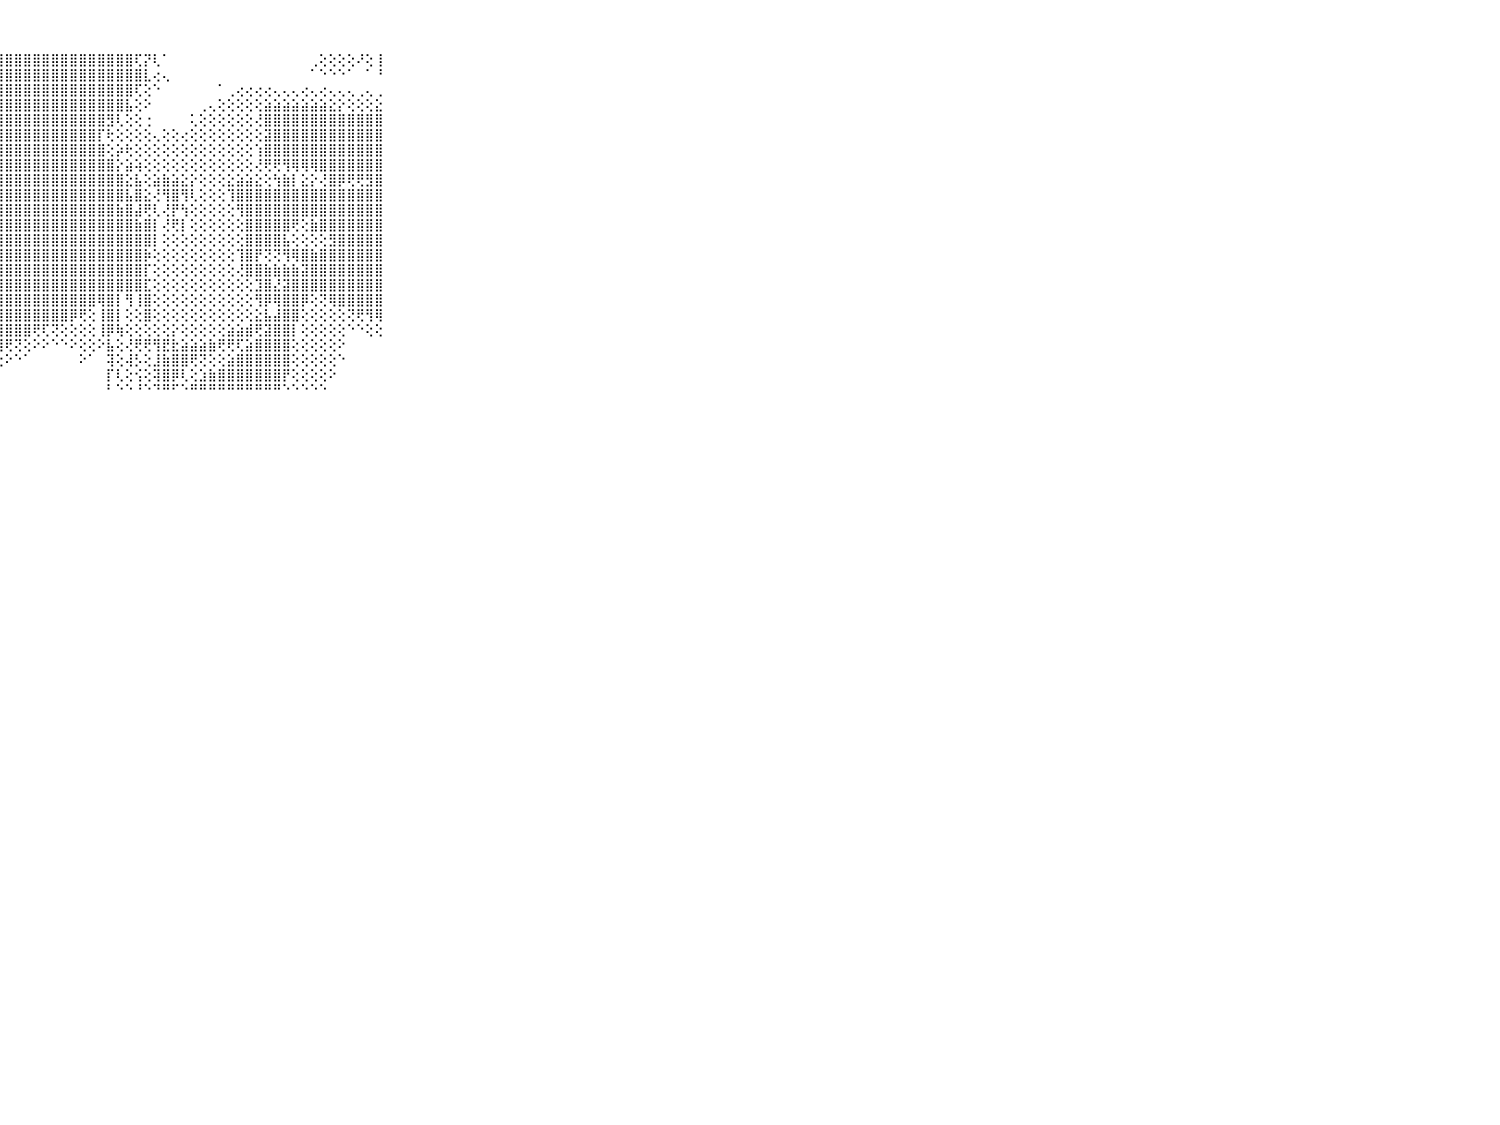

⠀⠀⠀⠀⠀⠀⠀⠀⠀⠀⠀⣿⣿⣿⣿⣿⣿⣿⣿⣿⣿⣿⣿⣿⣿⣿⣿⣿⣿⣿⣿⣿⣿⣿⣿⣿⣿⣿⣿⣿⣿⣿⢏⡝⢇⠁⠀⠀⠀⠀⠀⠀⠀⠀⠀⠀⠀⠀⠀⠀⠀⢀⢕⢕⢕⢕⠜⢕⢸⠀⠀⠀⠀⠀⠀⠀⠀⠀⠀⠀⠀
⠀⠀⠀⠀⠀⠀⠀⠀⠀⠀⠀⣿⣿⣿⣿⣿⣿⣿⣿⣿⣿⣿⣿⣿⣿⣿⣿⣿⣿⣿⣿⣿⣿⣿⣿⣿⣿⣿⣿⣿⣿⣿⣿⣇⢔⢄⠀⠀⠀⠀⠀⠀⠀⠀⠀⠀⠀⠀⠀⠀⠀⠁⠑⠑⠑⠁⠀⠁⠘⠀⠀⠀⠀⠀⠀⠀⠀⠀⠀⠀⠀
⠀⠀⠀⠀⠀⠀⠀⠀⠀⠀⠀⣿⣿⣿⣿⣿⣿⣿⣿⣿⣿⣿⣿⣿⣿⣿⣿⣿⣿⣿⣿⣿⣿⣿⣿⣿⣿⣿⣿⣿⣿⣿⢏⢕⠑⠀⠀⠀⠀⠀⠀⠁⢀⢔⢔⢔⢔⢄⢄⢄⢔⢄⢔⢄⢄⢄⢀⢄⢀⠀⠀⠀⠀⠀⠀⠀⠀⠀⠀⠀⠀
⠀⠀⠀⠀⠀⠀⠀⠀⠀⠀⠀⣿⣿⣿⣿⣿⣿⣿⣿⣿⣿⣿⣿⣿⣿⣿⣿⣿⣿⣿⣿⣿⣿⣿⣿⣿⣿⣿⣿⣿⣿⣧⢕⠕⠀⠀⠀⠀⠀⢀⢄⢕⢕⢕⢕⢕⣵⣵⣵⣵⣵⣵⣵⣕⡕⢕⢕⢕⣕⠀⠀⠀⠀⠀⠀⠀⠀⠀⠀⠀⠀
⠀⠀⠀⠀⠀⠀⠀⠀⠀⠀⠀⣿⣿⣿⣿⣿⣿⣿⣿⣿⣿⣿⣿⣿⣿⣿⣿⣿⣿⣿⣿⣿⣿⣿⣿⣿⣿⣿⣿⣻⢇⢕⢕⢐⠀⠀⠀⠀⢅⢕⢕⢕⢕⢕⢕⢜⣿⣿⣿⣿⣿⣿⣿⣿⣿⣿⣿⣿⣿⠀⠀⠀⠀⠀⠀⠀⠀⠀⠀⠀⠀
⠀⠀⠀⠀⠀⠀⠀⠀⠀⠀⠀⣿⣿⣿⣿⣿⣿⣿⣿⣿⣿⣿⣿⣿⣿⣿⣿⣿⣿⣿⣿⣿⣿⣿⣿⣿⣿⣿⡏⢗⢕⢕⢕⢕⢄⢕⢕⢔⢕⢕⢕⢕⢕⢕⢕⢕⣽⣿⣿⣿⣿⣿⣿⣿⣿⣿⣿⣿⣿⠀⠀⠀⠀⠀⠀⠀⠀⠀⠀⠀⠀
⠀⠀⠀⠀⠀⠀⠀⠀⠀⠀⠀⣿⣿⣿⣿⣿⣿⣿⣿⣿⣿⣿⣿⣿⣿⣿⣿⣿⣿⣿⣿⣿⣿⣿⣿⣿⣿⣿⣿⢕⡵⢗⢕⢕⢕⢕⢕⢕⢕⢕⢕⢕⢕⢕⢕⢱⣿⣿⣿⣿⣿⣿⣿⣿⣿⣿⣿⣿⣿⠀⠀⠀⠀⠀⠀⠀⠀⠀⠀⠀⠀
⠀⠀⠀⠀⠀⠀⠀⠀⠀⠀⠀⣿⣿⣿⣿⣿⣿⣿⣿⣿⣿⣿⣿⣿⣿⣿⣿⣿⣿⣿⣿⣿⣿⣿⣿⣿⣿⣿⣿⣿⡕⣵⢵⢕⢕⢕⢕⢕⢕⢕⢕⢕⢕⢕⢕⢜⢟⢟⢻⢿⢿⢿⣿⣿⣿⣿⣿⣿⣿⠀⠀⠀⠀⠀⠀⠀⠀⠀⠀⠀⠀
⠀⠀⠀⠀⠀⠀⠀⠀⠀⠀⠀⣿⣿⣿⣿⣿⣿⣿⣿⣿⣿⣿⣿⣿⣿⣿⣿⣿⣿⣿⣿⣿⣿⣿⣿⣿⣿⣿⣿⣿⣿⣕⣧⢕⣵⣷⣵⣕⡕⢕⢕⢕⣕⣵⣵⣕⢕⢳⣷⡇⣕⡕⢜⣿⡿⢟⢟⣻⣿⠀⠀⠀⠀⠀⠀⠀⠀⠀⠀⠀⠀
⠀⠀⠀⠀⠀⠀⠀⠀⠀⠀⠀⣿⣿⣿⣿⣿⣿⣿⣿⣿⣿⣿⣿⣿⣿⣿⣿⣿⣿⣿⣿⣿⣿⣿⣿⣿⣿⣿⣿⣿⣿⣧⣿⣕⢜⢻⣿⢻⢇⢕⢕⢕⢹⣿⣿⣿⣿⣿⣿⣿⣿⣿⣿⣿⣿⣿⣿⣿⣿⠀⠀⠀⠀⠀⠀⠀⠀⠀⠀⠀⠀
⠀⠀⠀⠀⠀⠀⠀⠀⠀⠀⠀⣿⣿⣿⣿⣿⣿⣿⣿⣿⣿⣿⣿⣿⣿⣿⣿⣿⣿⣿⣿⣿⣿⣿⣿⣿⣿⣿⣿⣿⣷⣿⣼⢟⢇⢜⡟⢳⢕⢕⢕⢕⢕⢻⣿⣿⣿⣿⣿⣿⣿⣿⣿⣿⣿⣿⣿⣿⣿⠀⠀⠀⠀⠀⠀⠀⠀⠀⠀⠀⠀
⠀⠀⠀⠀⠀⠀⠀⠀⠀⠀⠀⣿⣿⣿⣿⣿⣿⣿⣿⣿⣿⣿⣿⣿⣿⣿⣿⣿⣿⣿⣿⣿⣿⣿⣿⣿⣿⣿⣿⣿⣿⣿⣷⣿⡇⢜⢟⡇⢕⢕⢕⢕⢕⢕⣿⣿⣿⣿⣿⢟⢕⣷⣿⣿⣿⣿⣿⣿⣿⠀⠀⠀⠀⠀⠀⠀⠀⠀⠀⠀⠀
⠀⠀⠀⠀⠀⠀⠀⠀⠀⠀⠀⣿⣿⣿⣿⣿⣿⣿⣿⣿⣿⣿⣿⣿⣿⣿⣿⣿⣿⣿⣿⣿⣿⣿⣿⣿⣿⣿⣿⣿⣿⣿⣿⣿⡇⢕⢕⢕⢕⢕⢕⢕⢕⢕⣿⣿⣿⣿⣧⢕⢕⢕⢕⣻⣿⣿⣿⣿⣿⠀⠀⠀⠀⠀⠀⠀⠀⠀⠀⠀⠀
⠀⠀⠀⠀⠀⠀⠀⠀⠀⠀⠀⣿⣿⣿⣿⣿⣿⣿⣿⣿⣿⣿⣿⣿⣿⣿⣿⣿⣿⣿⣿⣿⣿⣿⣿⣿⣿⣿⣿⣿⣿⣿⣿⡷⢕⢕⢕⢕⢕⢕⢕⢕⢕⢹⣿⡟⢝⢝⢻⢿⣿⣷⣿⣿⣿⣿⣿⣿⣿⠀⠀⠀⠀⠀⠀⠀⠀⠀⠀⠀⠀
⠀⠀⠀⠀⠀⠀⠀⠀⠀⠀⠀⣿⣿⣿⣿⣿⣿⣿⣿⣿⣿⣿⣿⣿⣿⣿⣿⣿⣿⣿⣿⣿⣿⣿⣿⣿⣿⣿⣿⣿⣿⣿⣿⡏⢕⢕⢕⢕⢕⢕⢕⢕⢕⢜⣿⣿⣷⣷⣷⣷⣽⣿⣿⣿⣿⣿⣿⣿⣿⠀⠀⠀⠀⠀⠀⠀⠀⠀⠀⠀⠀
⠀⠀⠀⠀⠀⠀⠀⠀⠀⠀⠀⣿⣿⣿⣿⣿⣿⣿⣿⣿⣿⣿⣿⣿⣿⣿⣿⣿⣿⣿⣿⣿⣿⣿⣿⣿⣿⣿⣿⣿⣿⣿⣿⣏⢕⢕⢕⢕⢕⢕⢕⢕⢕⢕⢕⣹⣿⣜⣽⣿⣿⣿⣿⣿⣿⣿⣿⣿⣿⠀⠀⠀⠀⠀⠀⠀⠀⠀⠀⠀⠀
⠀⠀⠀⠀⠀⠀⠀⠀⠀⠀⠀⣿⣿⣿⣿⣿⣿⣿⣿⣿⣿⣿⣿⣿⣿⣿⣿⣿⣿⣿⣿⣿⣿⣿⣿⣿⣿⣿⢿⣿⡇⢻⢸⣿⢕⢕⢕⢕⢕⢕⢕⢕⢕⢕⢕⢻⡿⢿⣿⣿⡿⢕⢝⢿⣿⣿⣿⣿⣿⠀⠀⠀⠀⠀⠀⠀⠀⠀⠀⠀⠀
⠀⠀⠀⠀⠀⠀⠀⠀⠀⠀⠀⣿⣿⣿⣿⣿⣿⣿⣿⣿⣿⣿⣿⣿⣿⣿⣿⣿⣿⣿⣿⣿⣿⣿⣿⡿⢟⢕⢸⣿⡇⢕⢕⣿⢕⢕⢕⢕⢕⢕⢕⢕⢕⢕⢕⣕⣧⣼⣿⣿⢕⢕⢕⢕⢕⢝⢟⢻⢿⠀⠀⠀⠀⠀⠀⠀⠀⠀⠀⠀⠀
⠀⠀⠀⠀⠀⠀⠀⠀⠀⠀⠀⣿⣿⣿⣿⣿⣿⣿⣿⣿⣿⣿⣿⣿⣿⣿⣿⣿⣿⣿⣿⢟⢏⢝⢕⢕⢕⢕⢸⡿⢷⢕⢕⢕⢕⢕⡕⢕⢕⢕⢕⢕⣵⣵⣾⢟⣽⣿⣿⡇⢕⢕⢕⢕⢕⠑⠑⢕⢕⠀⠀⠀⠀⠀⠀⠀⠀⠀⠀⠀⠀
⠀⠀⠀⠀⠀⠀⠀⠀⠀⠀⠀⣿⣿⣿⣿⣿⣿⣿⣿⣿⣿⣿⣿⣿⣿⣿⣿⢿⢟⢝⢕⠕⠕⠑⠑⠕⢕⢕⠕⣧⢕⢜⢟⢟⢻⣟⣗⣵⣵⣵⣷⢟⢟⢏⣵⣿⣿⣿⣿⢕⢕⢕⢕⢕⠕⠀⠀⠀⠀⠀⠀⠀⠀⠀⠀⠀⠀⠀⠀⠀⠀
⠀⠀⠀⠀⠀⠀⠀⠀⠀⠀⠀⣿⣿⣿⣿⣿⣿⣿⣿⣿⣿⣿⣿⣿⢿⢏⢕⢕⠕⠑⠁⠀⠀⠀⠀⠀⠕⠁⠀⢽⢕⢼⡣⢕⣸⣷⣿⣿⢟⢝⢕⢕⣵⣿⣿⣿⣿⣿⣿⢕⢕⢕⢕⢕⠑⠀⠀⠀⠀⠀⠀⠀⠀⠀⠀⠀⠀⠀⠀⠀⠀
⠀⠀⠀⠀⠀⠀⠀⠀⠀⠀⠀⣿⣿⣿⣿⣿⣿⣿⣿⣿⣿⢟⢝⢕⢕⢕⠑⠀⠀⠀⠀⠀⠀⠀⠀⠀⠀⠀⠀⡏⢇⢕⢪⢕⢽⣿⡿⢇⢕⣱⣷⣿⣿⣿⣿⣿⣿⣿⡟⢕⢕⢕⢕⠕⠀⠀⠀⠀⠀⠀⠀⠀⠀⠀⠀⠀⠀⠀⠀⠀⠀
⠀⠀⠀⠀⠀⠀⠀⠀⠀⠀⠀⠛⠛⠛⠛⠛⠛⠛⠛⠋⠑⠑⠑⠑⠑⠀⠀⠀⠀⠀⠀⠀⠀⠀⠀⠀⠀⠀⠀⠃⠑⠑⠘⠑⠙⠛⠋⠑⠛⠛⠛⠛⠛⠛⠛⠛⠛⠛⠑⠑⠑⠑⠑⠀⠀⠀⠀⠀⠀⠀⠀⠀⠀⠀⠀⠀⠀⠀⠀⠀⠀